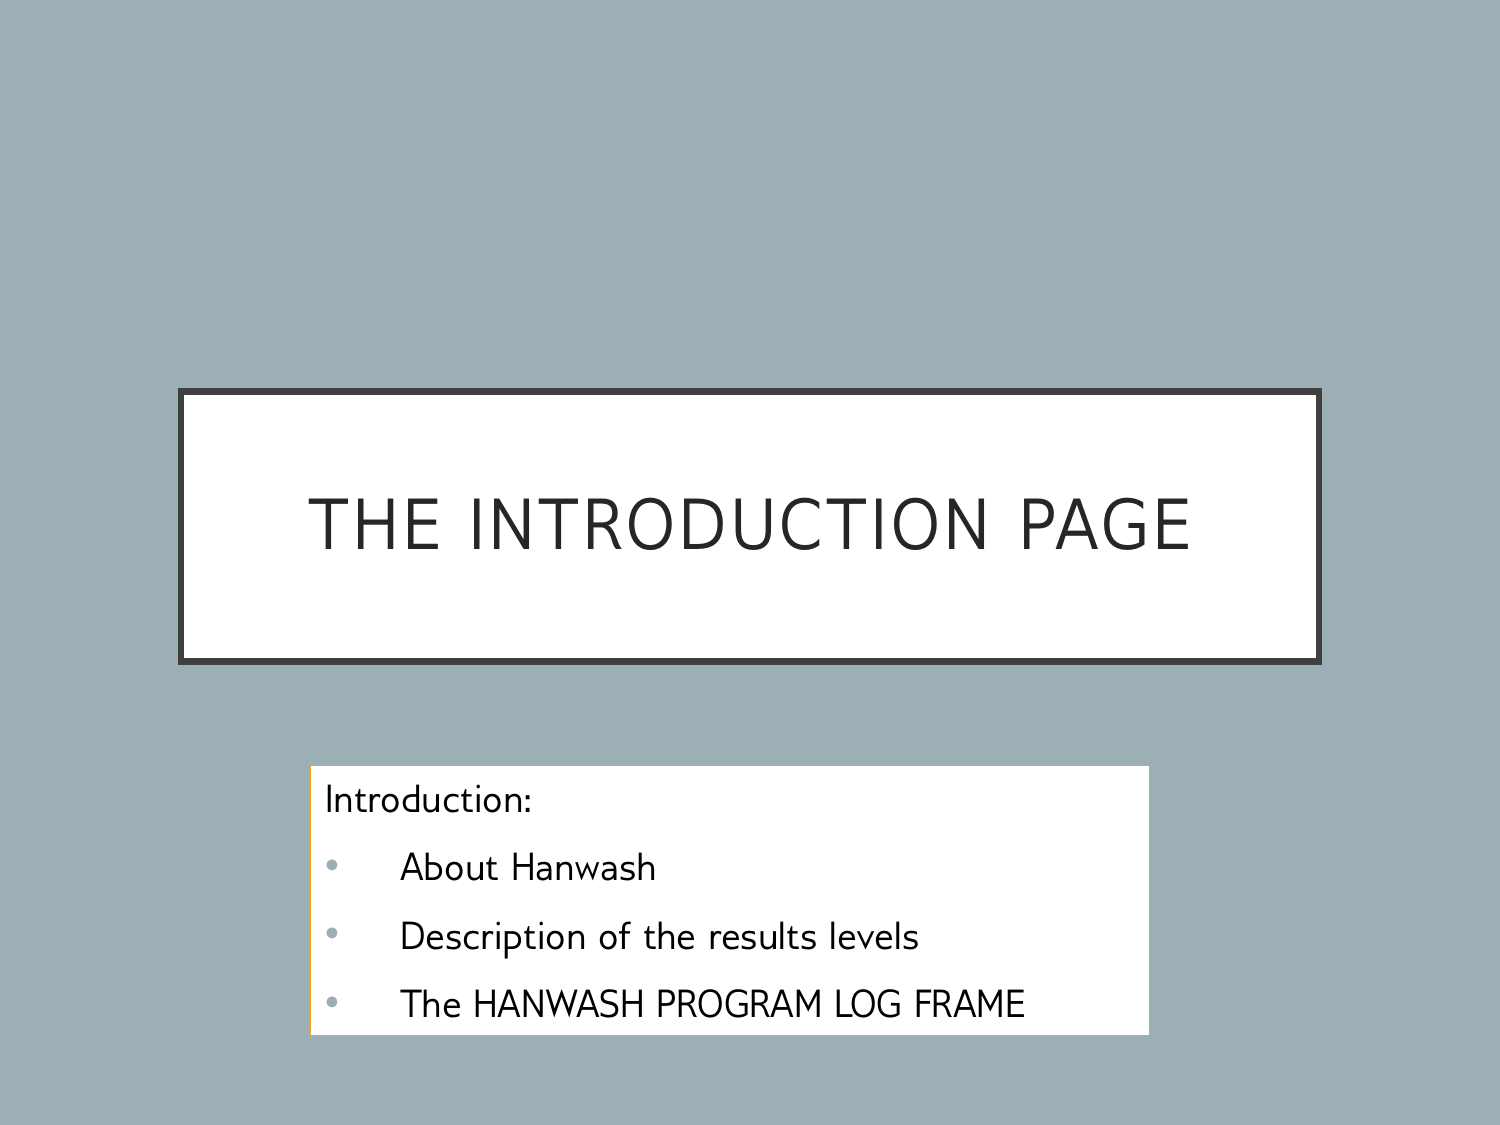

# The introduction page
Introduction:
About Hanwash
Description of the results levels
The HANWASH PROGRAM LOG FRAME